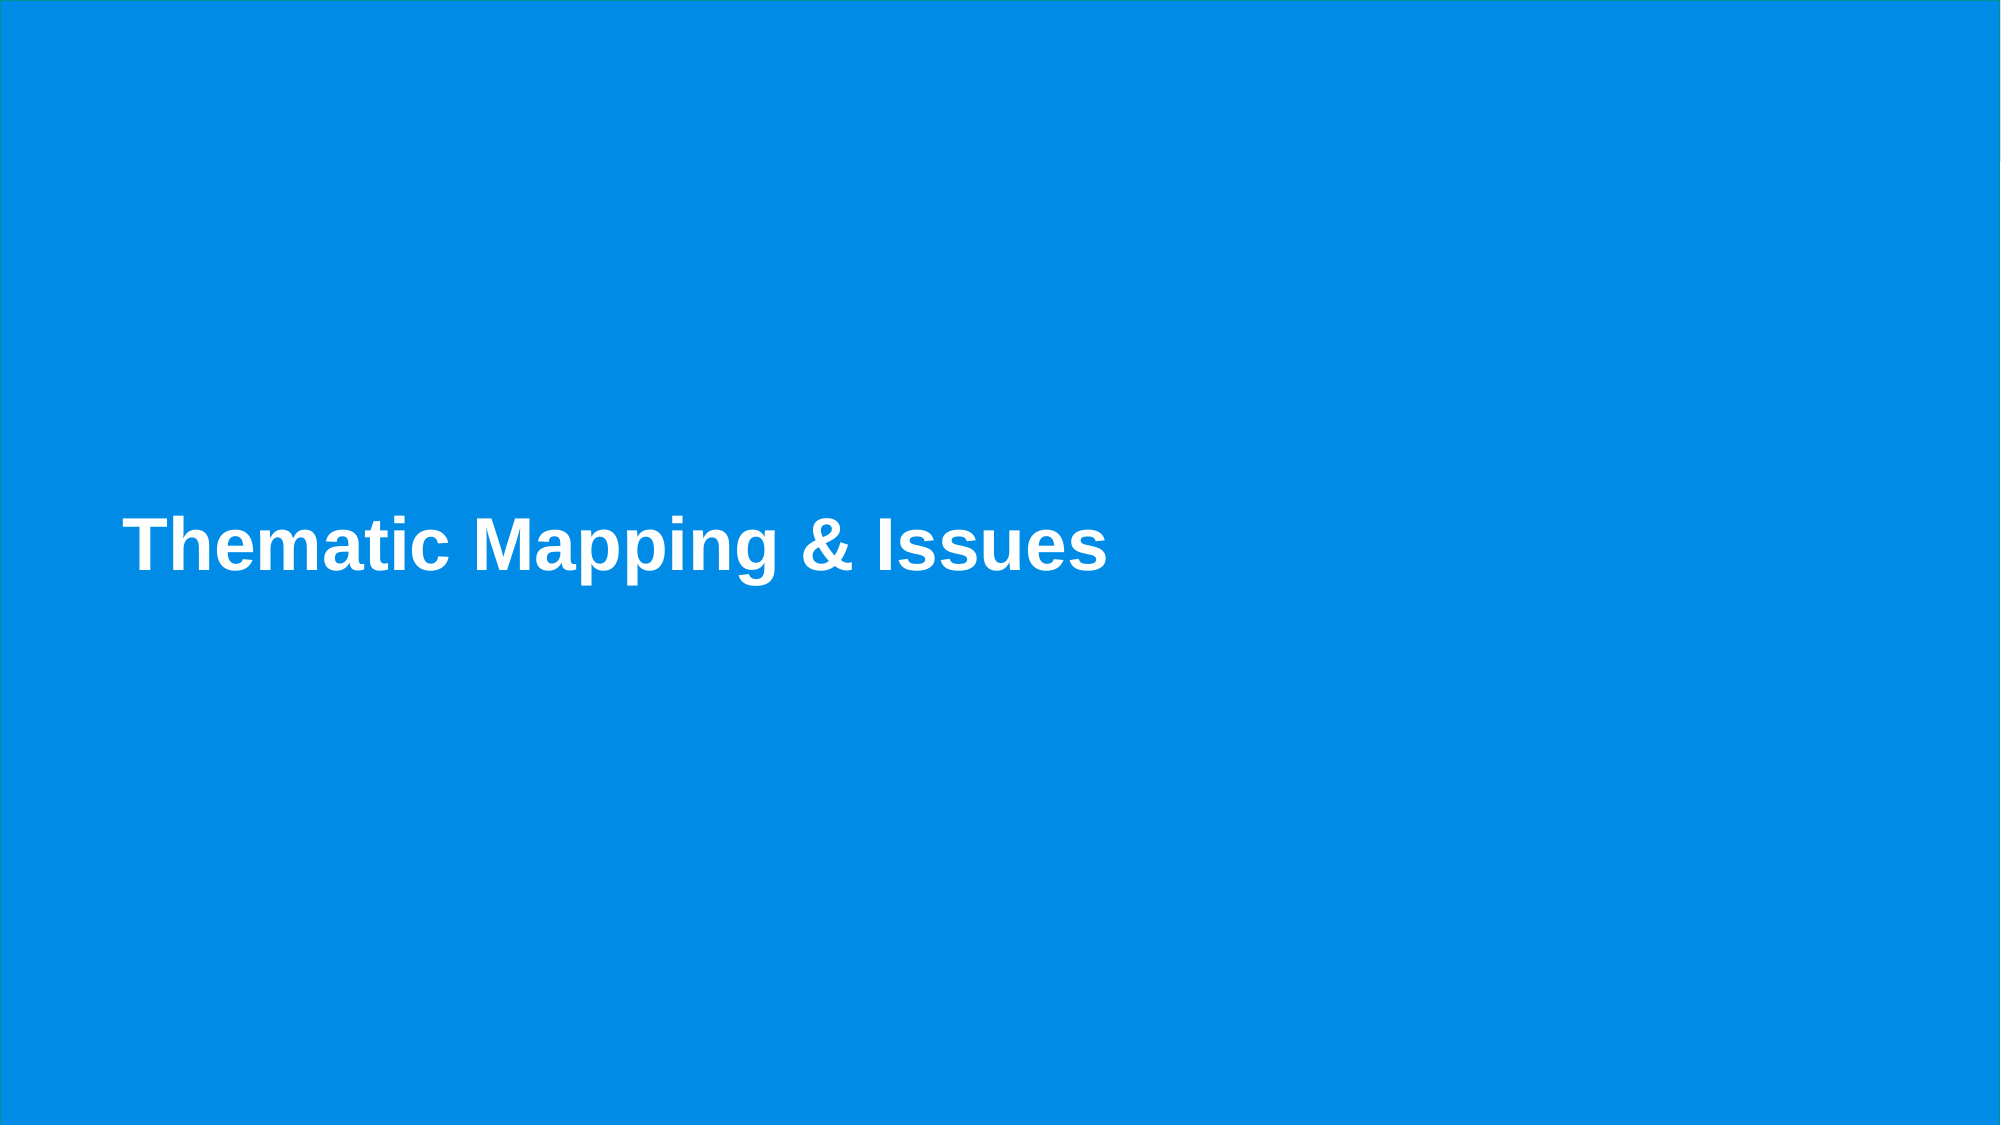

# The Beginning: Introduction to Spatial Analysis and Data Science
Thematic Mapping & Issues
33